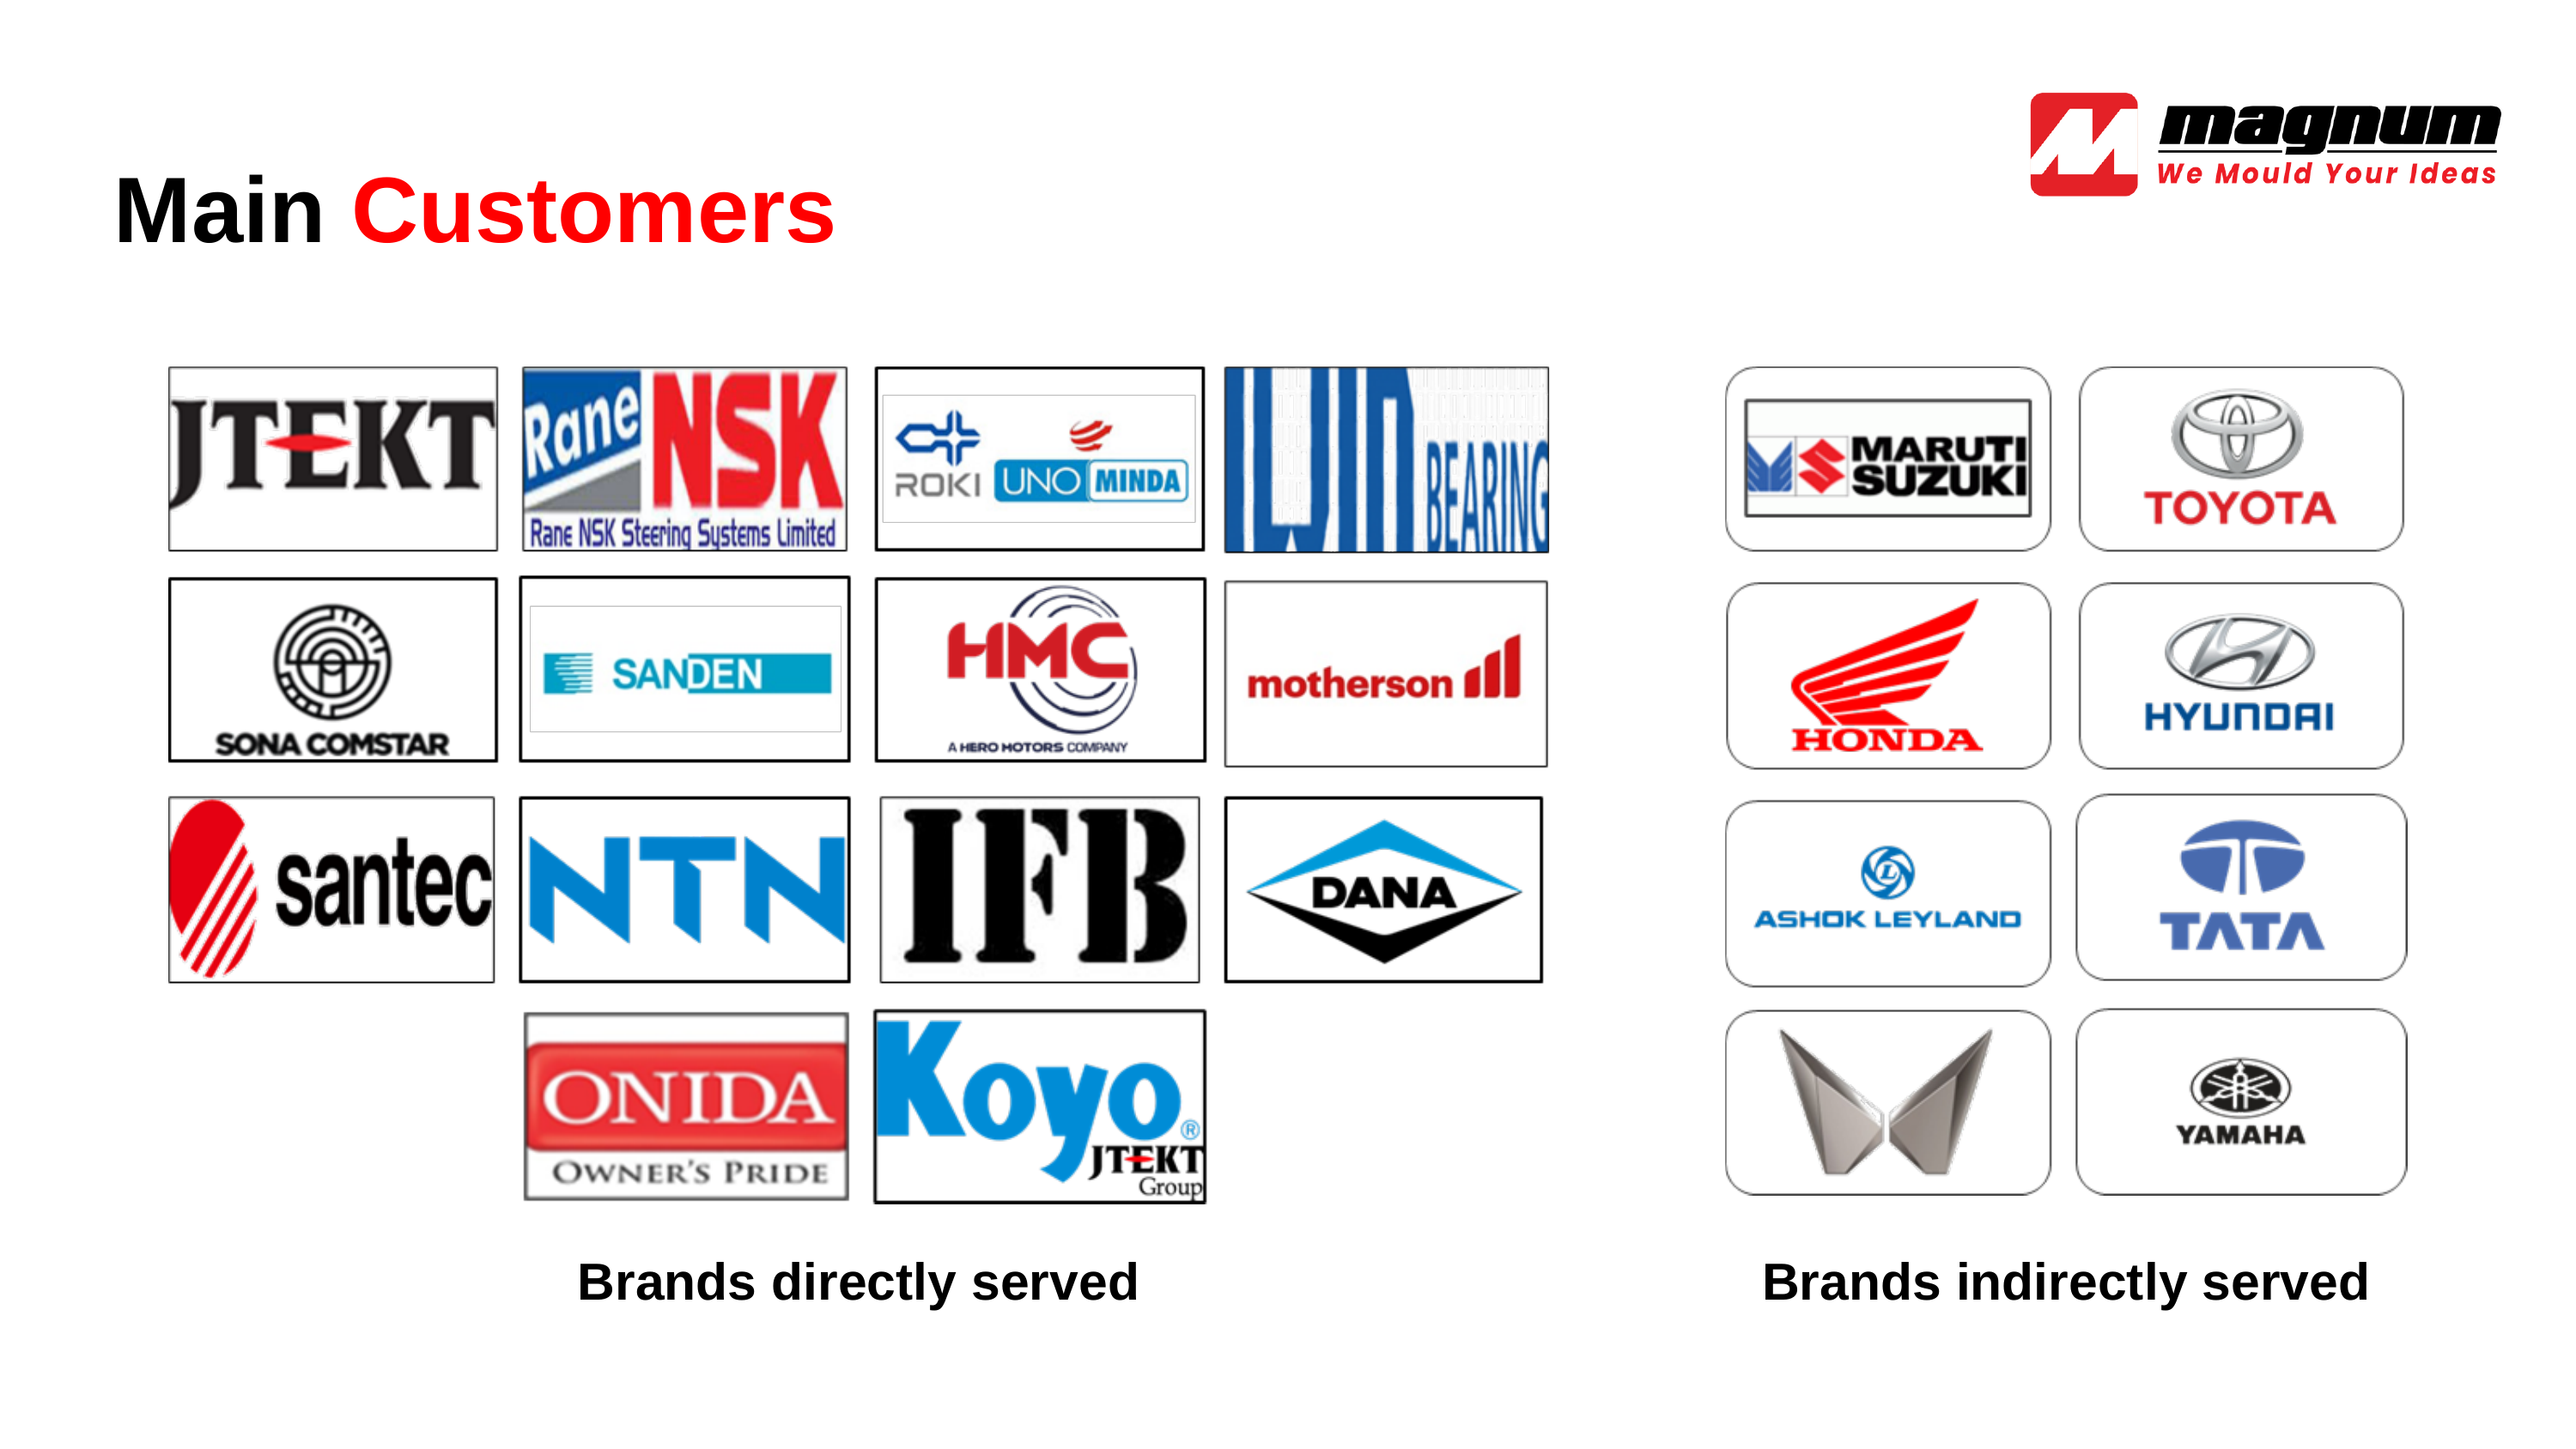

Main Customers

Brands directly served
Brands indirectly served